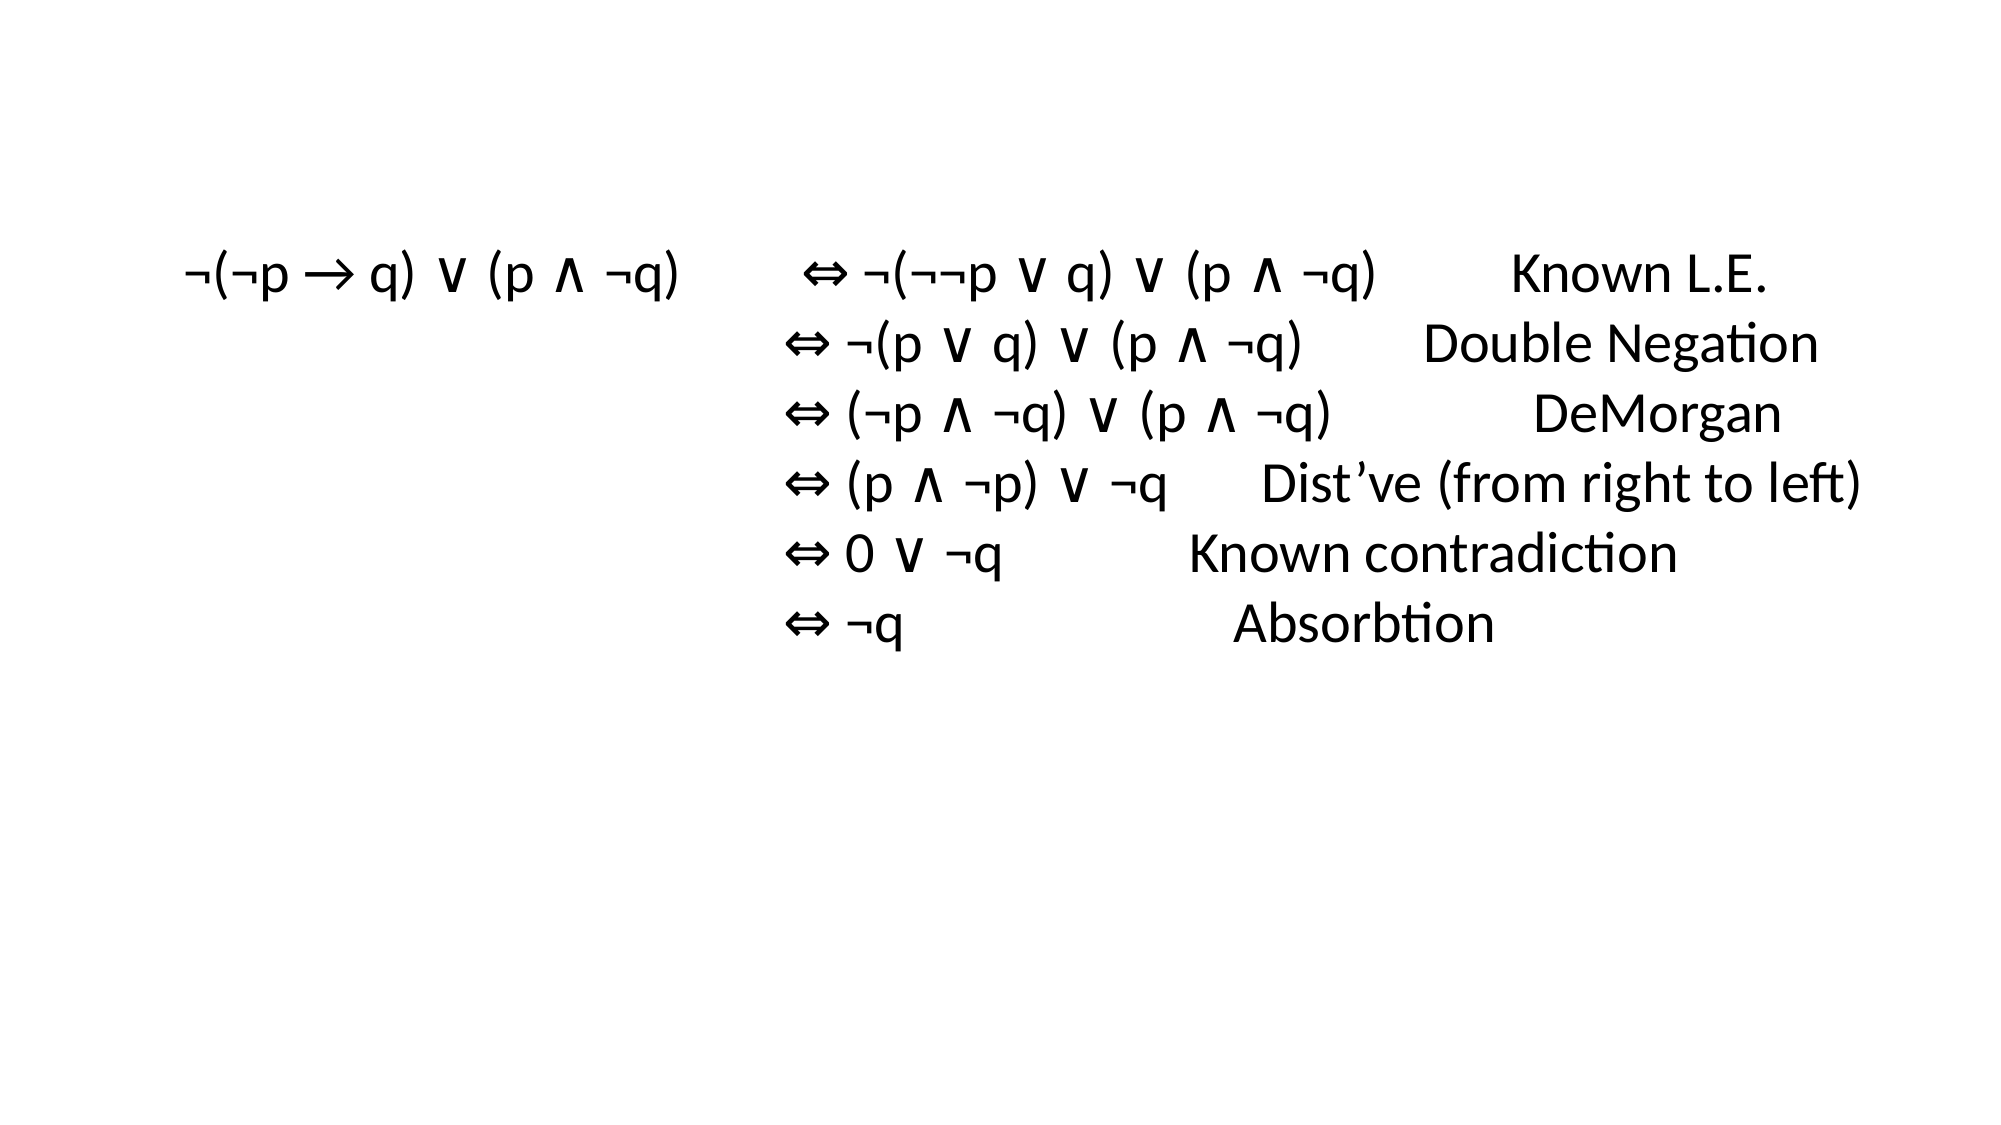

¬(¬p → q) ∨ (p ∧ ¬q)         ⇔ ¬(¬¬p ∨ q) ∨ (p ∧ ¬q)          Known L.E.
				⇔ ¬(p ∨ q) ∨ (p ∧ ¬q)         Double Negation
				⇔ (¬p ∧ ¬q) ∨ (p ∧ ¬q) 		DeMorgan
				⇔ (p ∧ ¬p) ∨ ¬q       Dist’ve (from right to left)
				⇔ 0 ∨ ¬q              Known contradiction
				⇔ ¬q 			Absorbtion